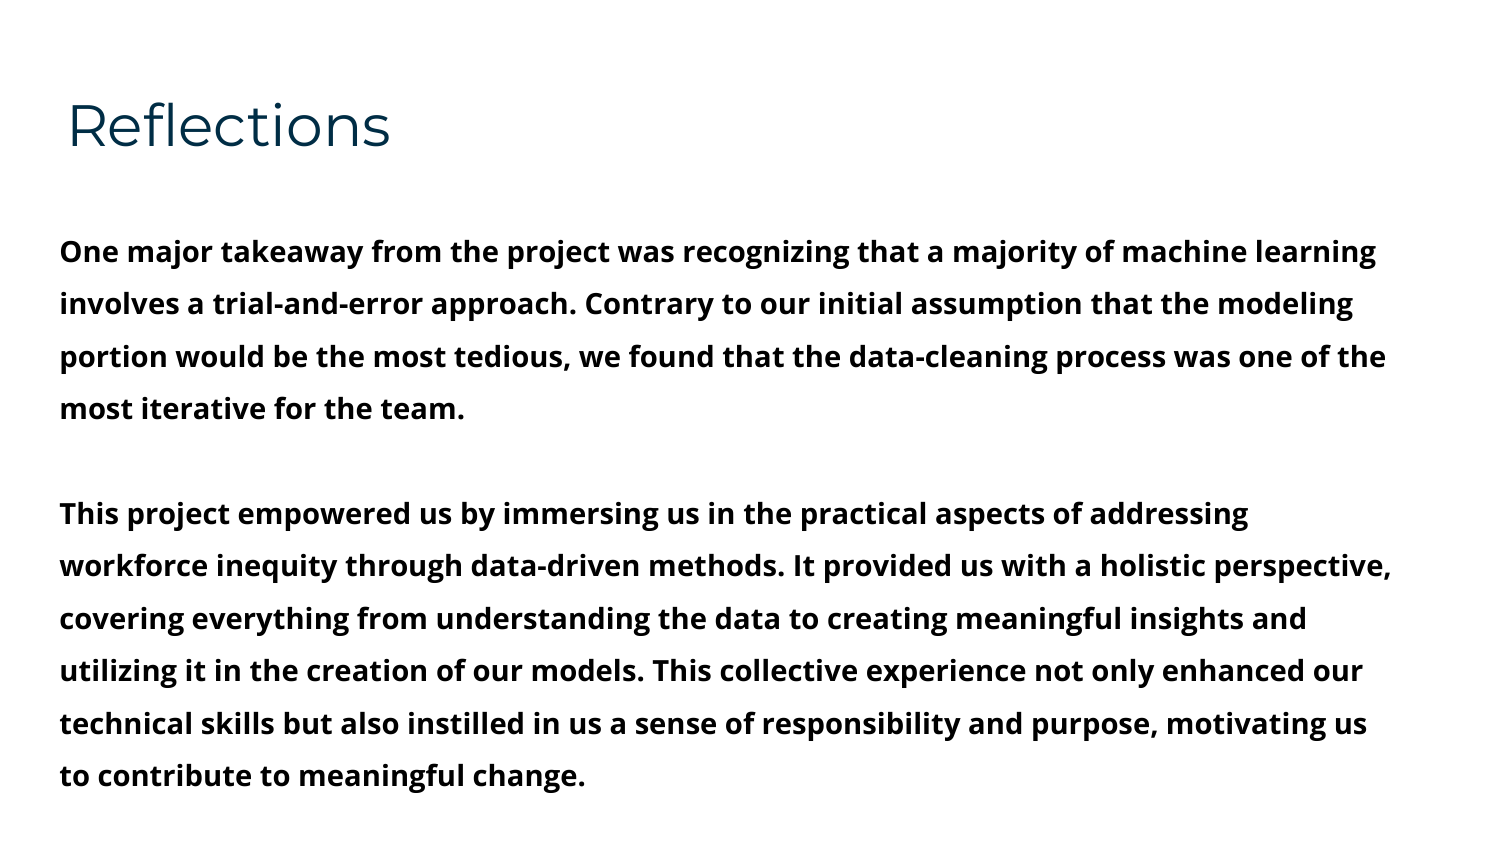

Reflections
One major takeaway from the project was recognizing that a majority of machine learning involves a trial-and-error approach. Contrary to our initial assumption that the modeling portion would be the most tedious, we found that the data-cleaning process was one of the most iterative for the team.

This project empowered us by immersing us in the practical aspects of addressing workforce inequity through data-driven methods. It provided us with a holistic perspective, covering everything from understanding the data to creating meaningful insights and utilizing it in the creation of our models. This collective experience not only enhanced our technical skills but also instilled in us a sense of responsibility and purpose, motivating us to contribute to meaningful change.